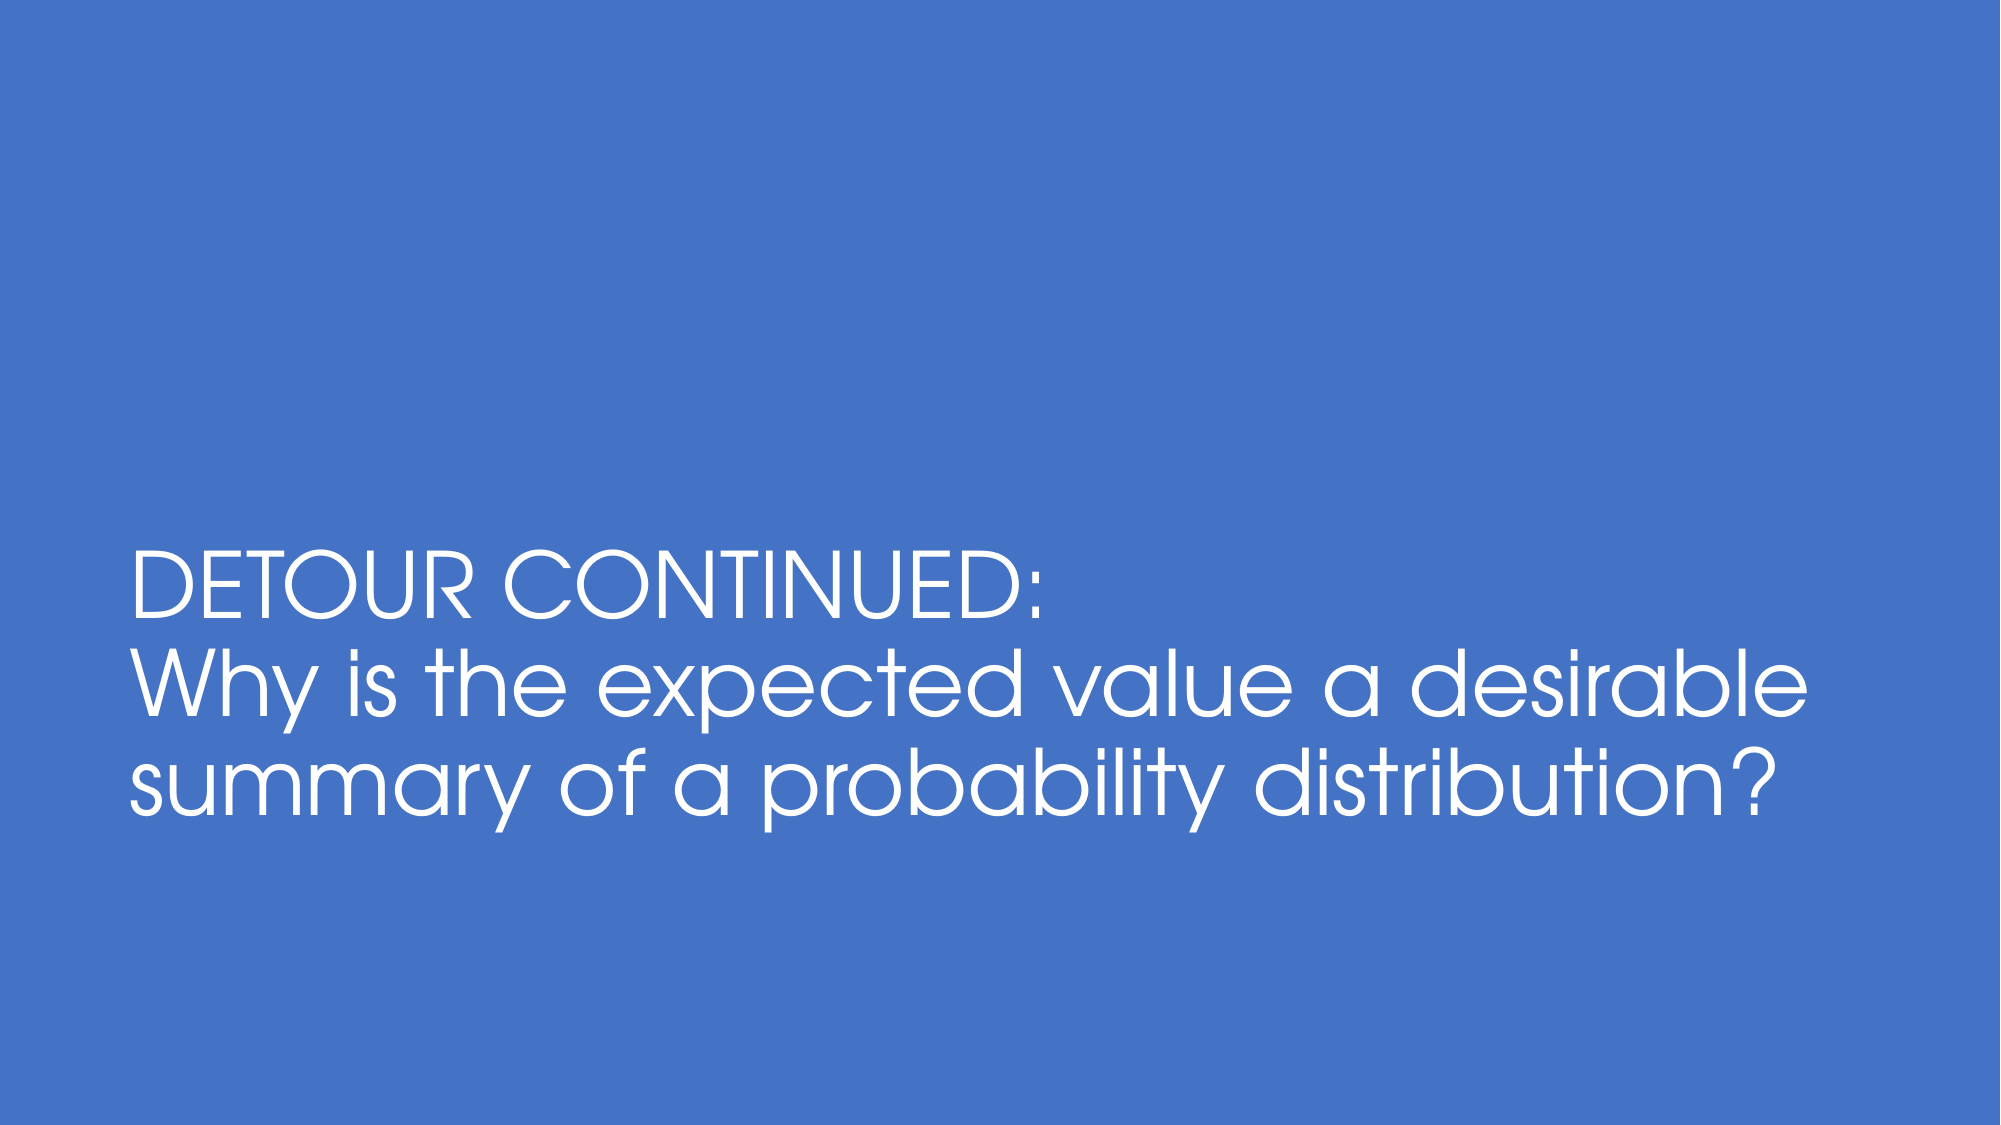

# DETOUR CONTINUED: Why is the expected value a desirable summary of a probability distribution?